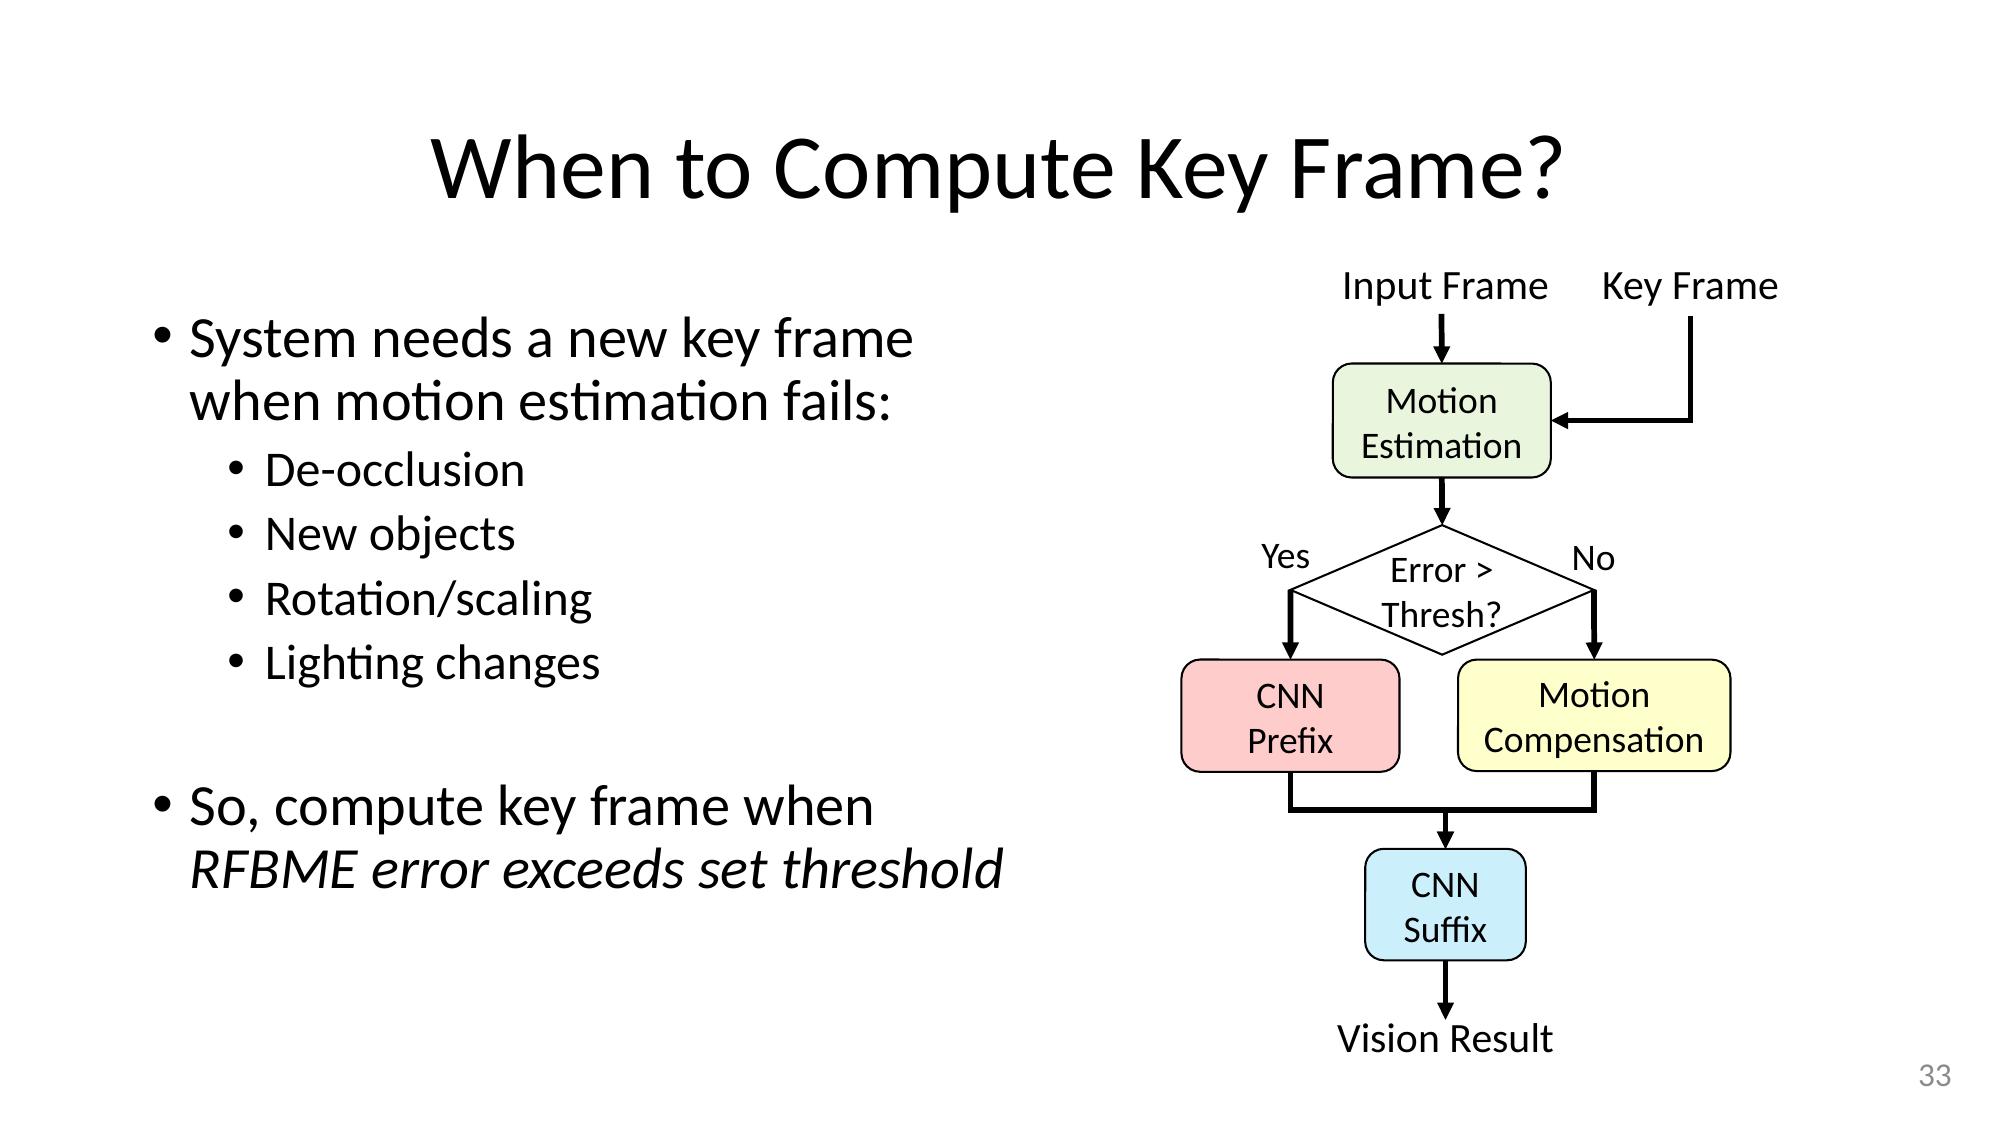

# When to Compute Key Frame?
Input Frame
Key Frame
System needs a new key frame when motion estimation fails:
De-occlusion
New objects
Rotation/scaling
Lighting changes

So, compute key frame when RFBME error exceeds set threshold

Motion Estimation
Yes
Error > Thresh?
No
CNN
Prefix
Motion Compensation
CNN
Suffix
Vision Result
33